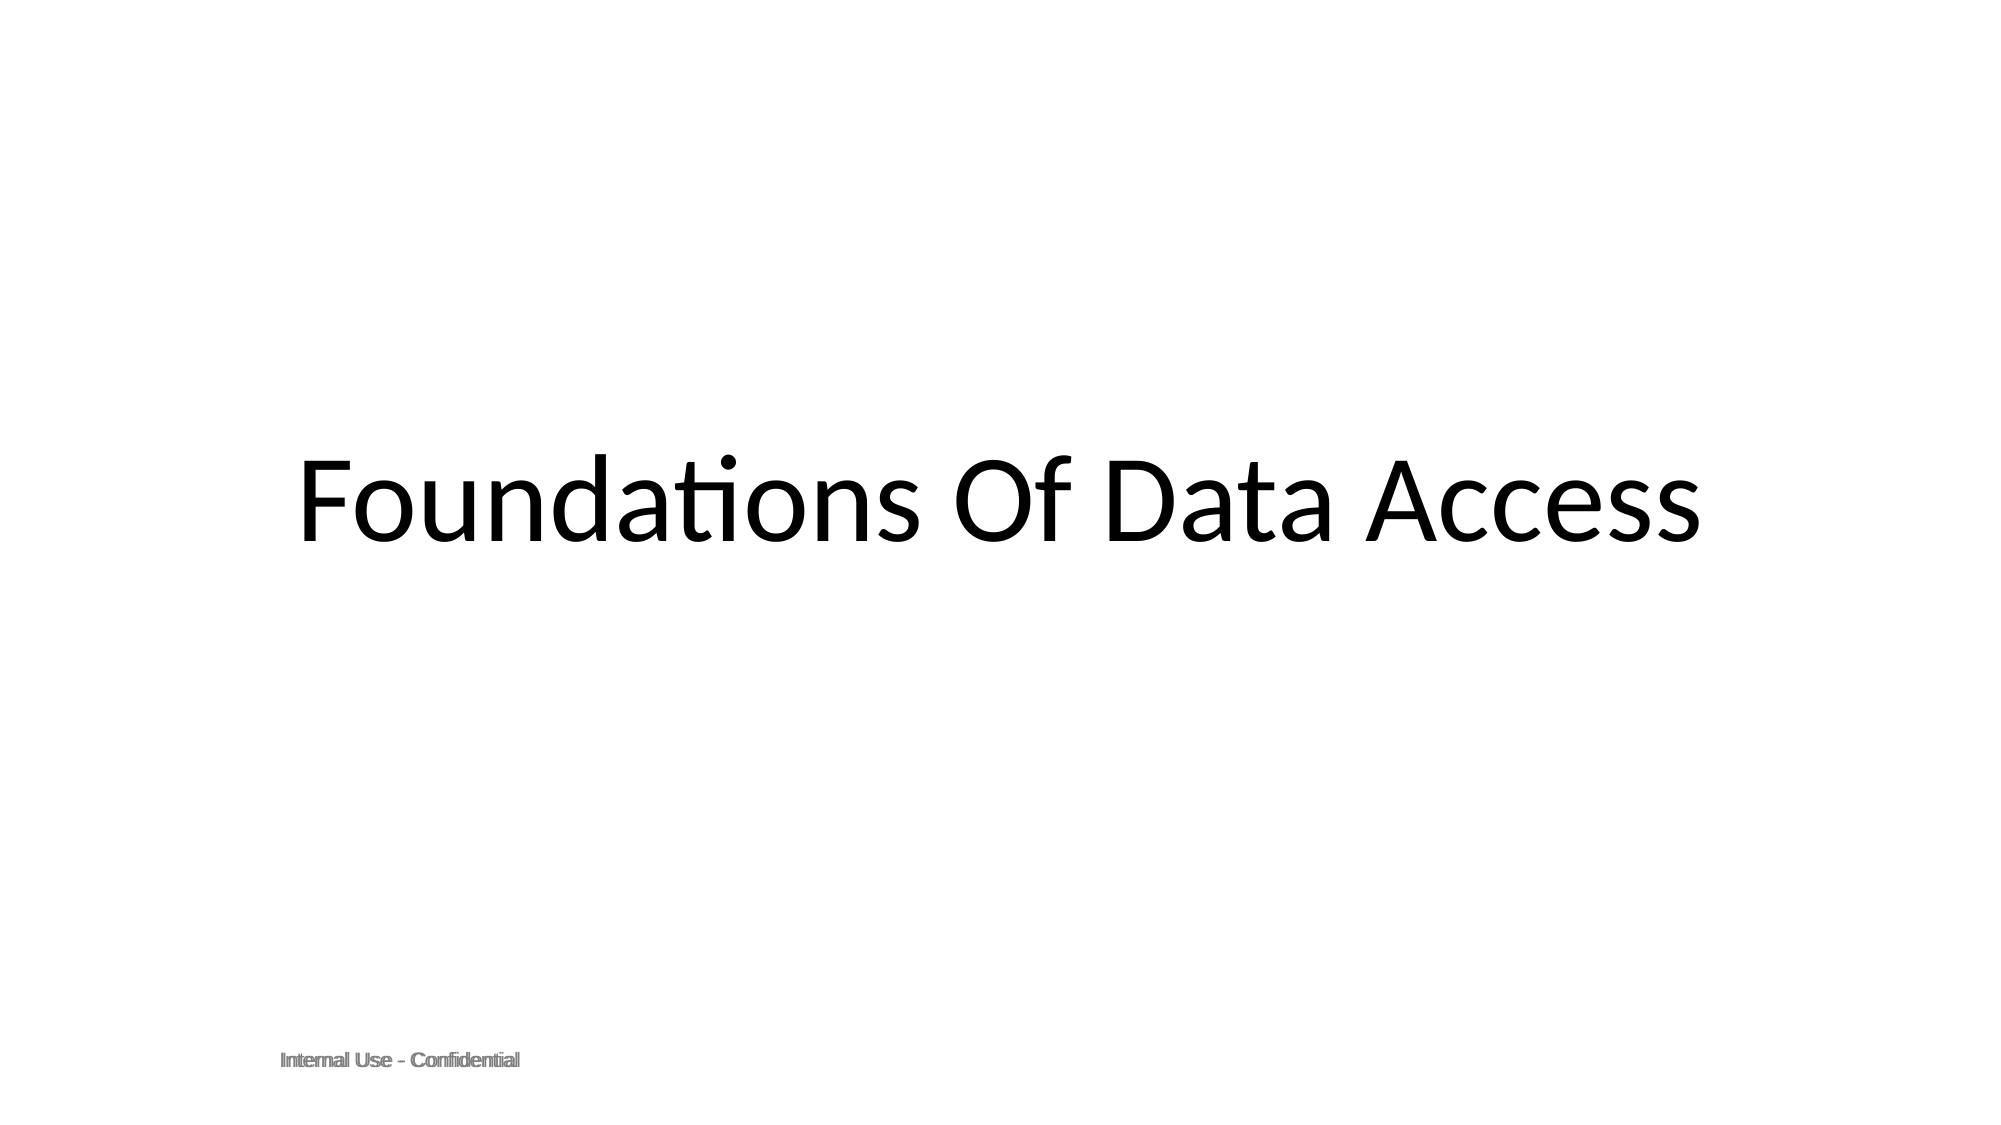

# Foundations Of Data Access

                                              Internal Use - Confidential